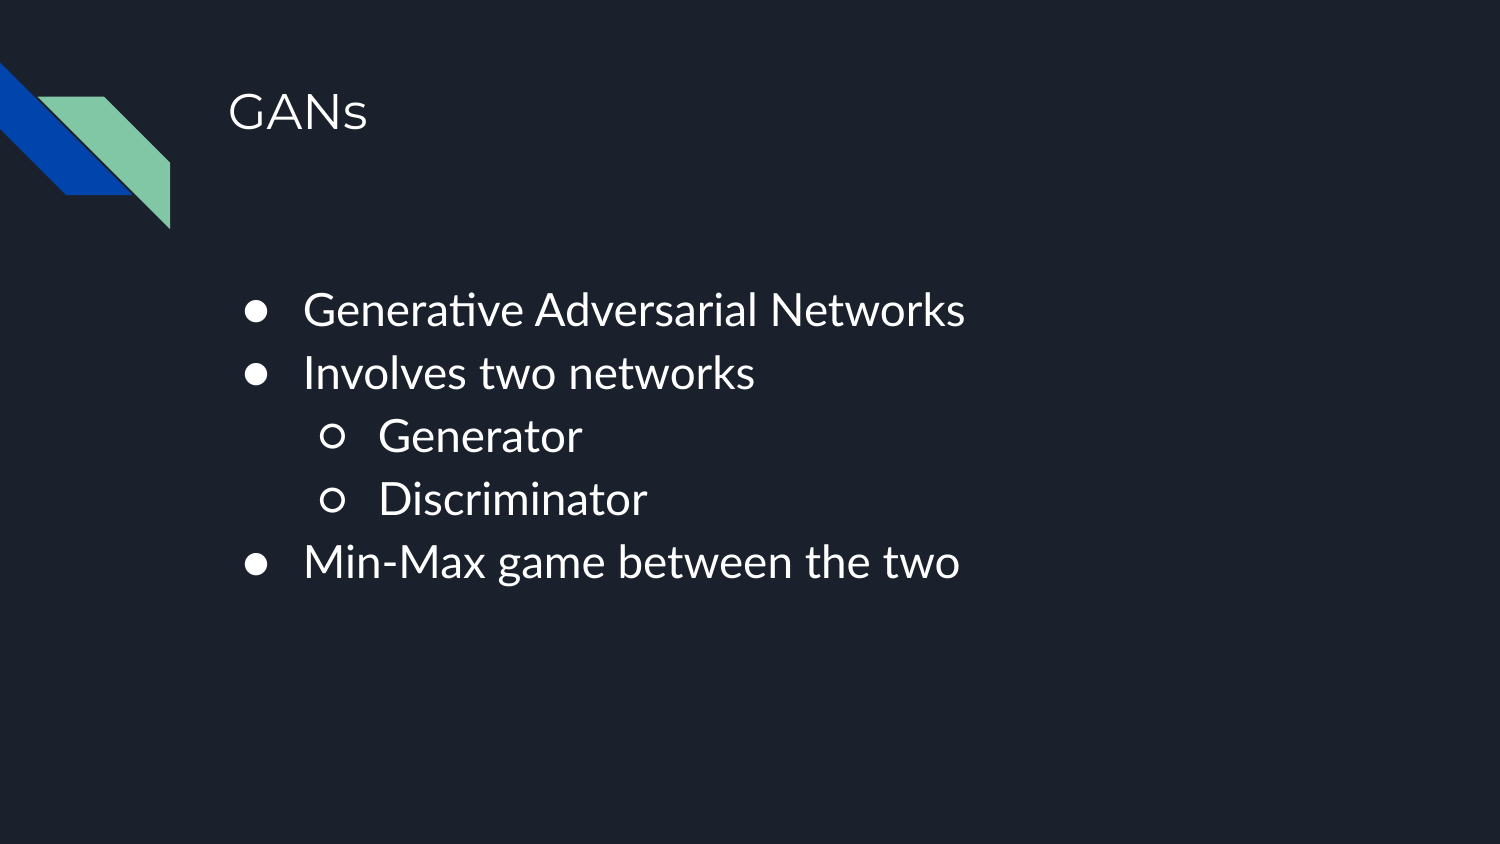

# GANs
Generative Adversarial Networks
Involves two networks
Generator
Discriminator
Min-Max game between the two